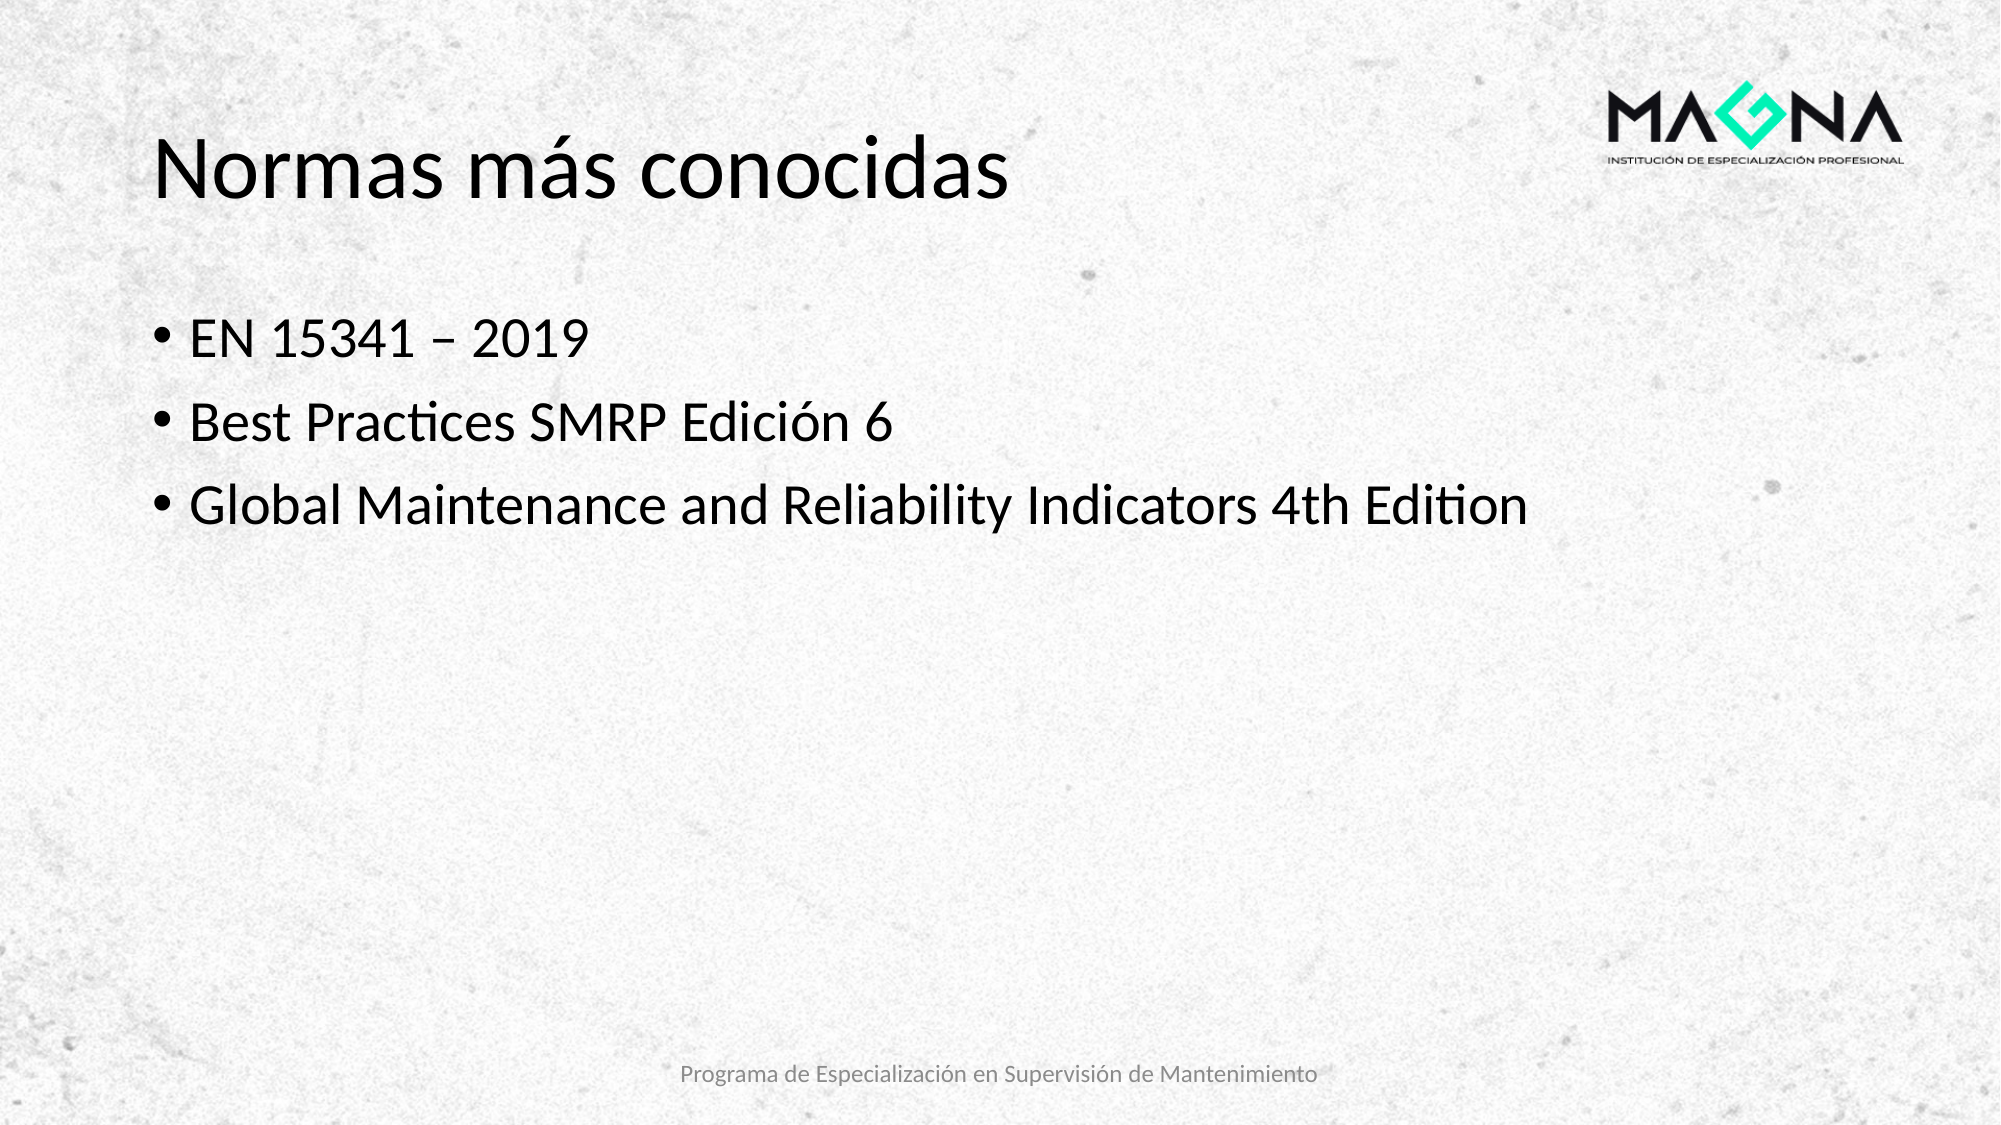

# Normas más conocidas
EN 15341 – 2019
Best Practices SMRP Edición 6
Global Maintenance and Reliability Indicators 4th Edition